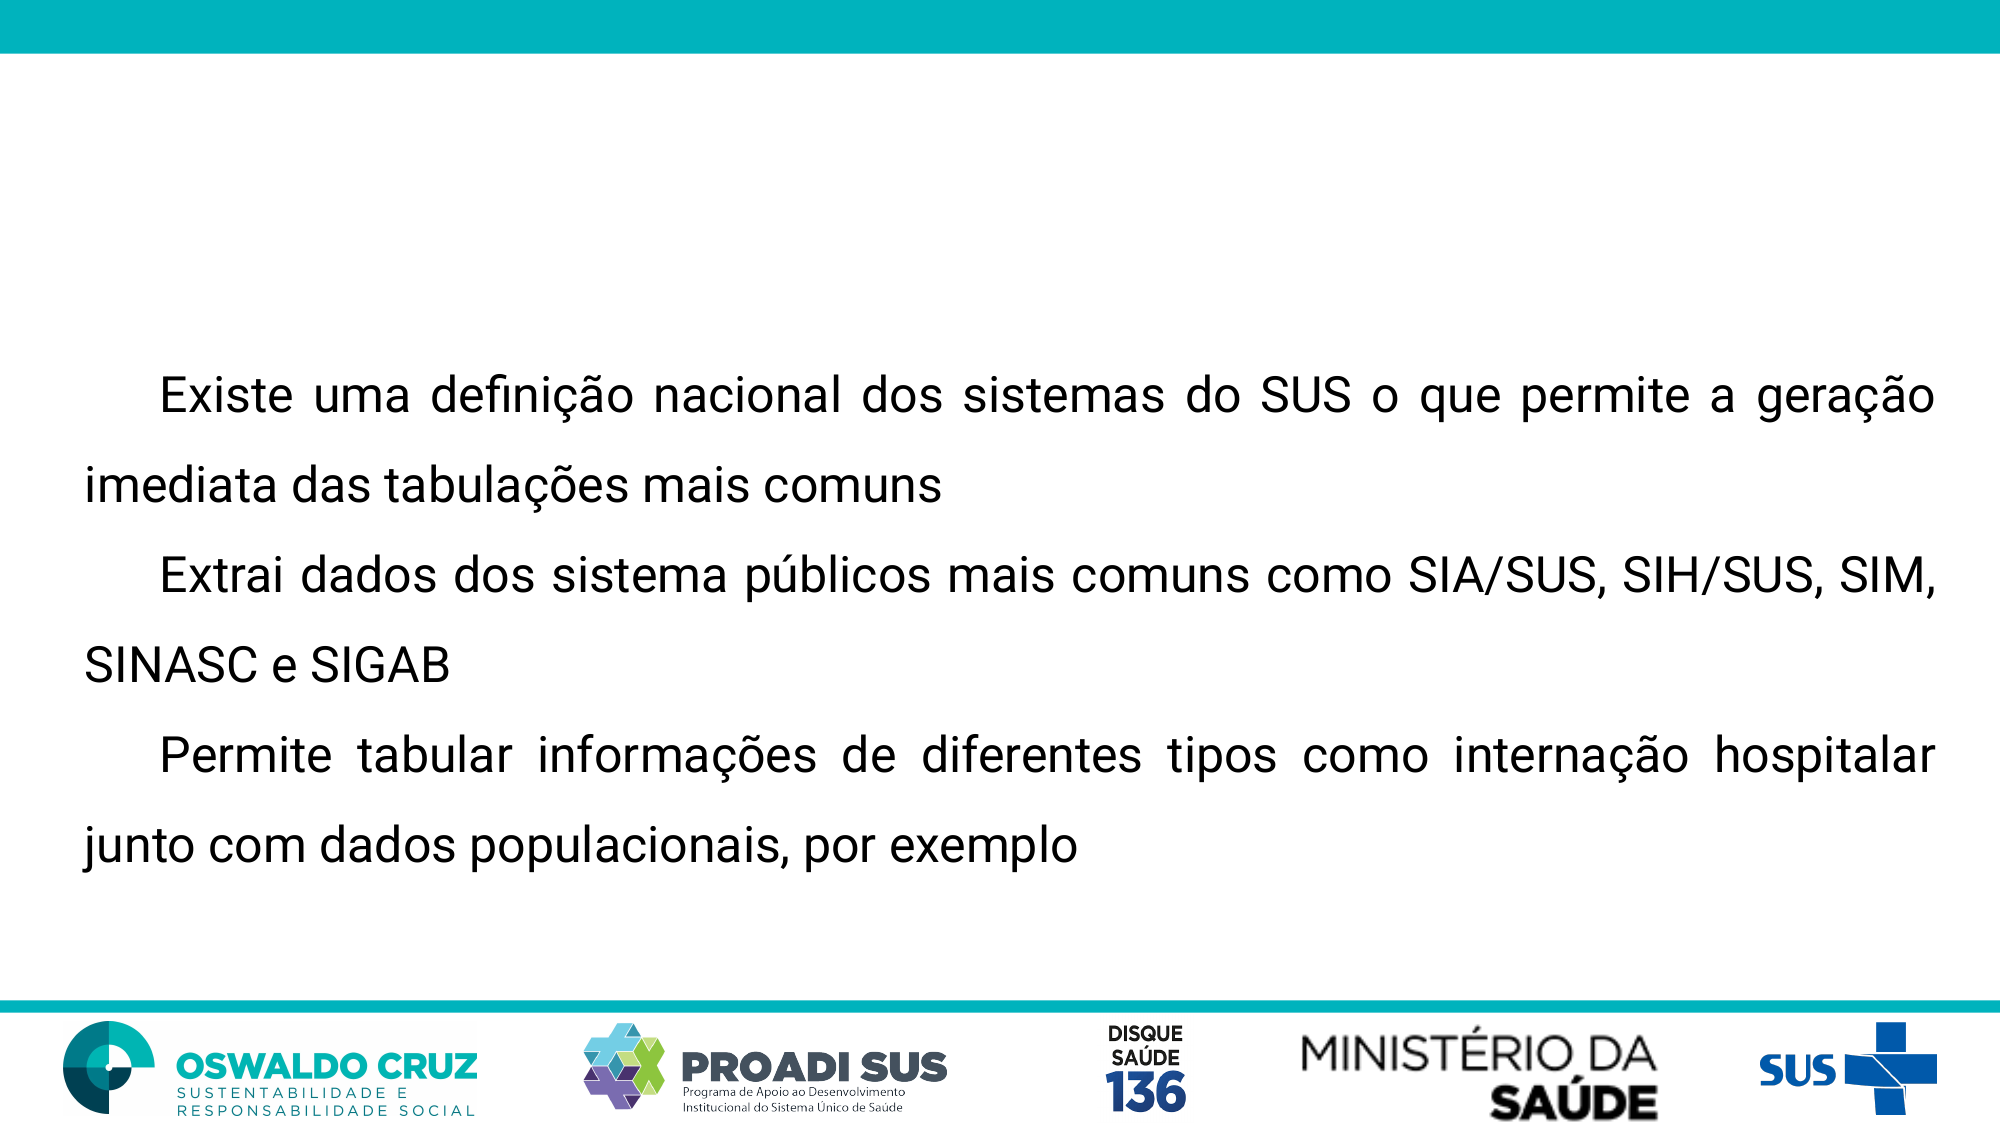

Existe uma definição nacional dos sistemas do SUS o que permite a geração imediata das tabulações mais comuns
Extrai dados dos sistema públicos mais comuns como SIA/SUS, SIH/SUS, SIM, SINASC e SIGAB
Permite tabular informações de diferentes tipos como internação hospitalar junto com dados populacionais, por exemplo